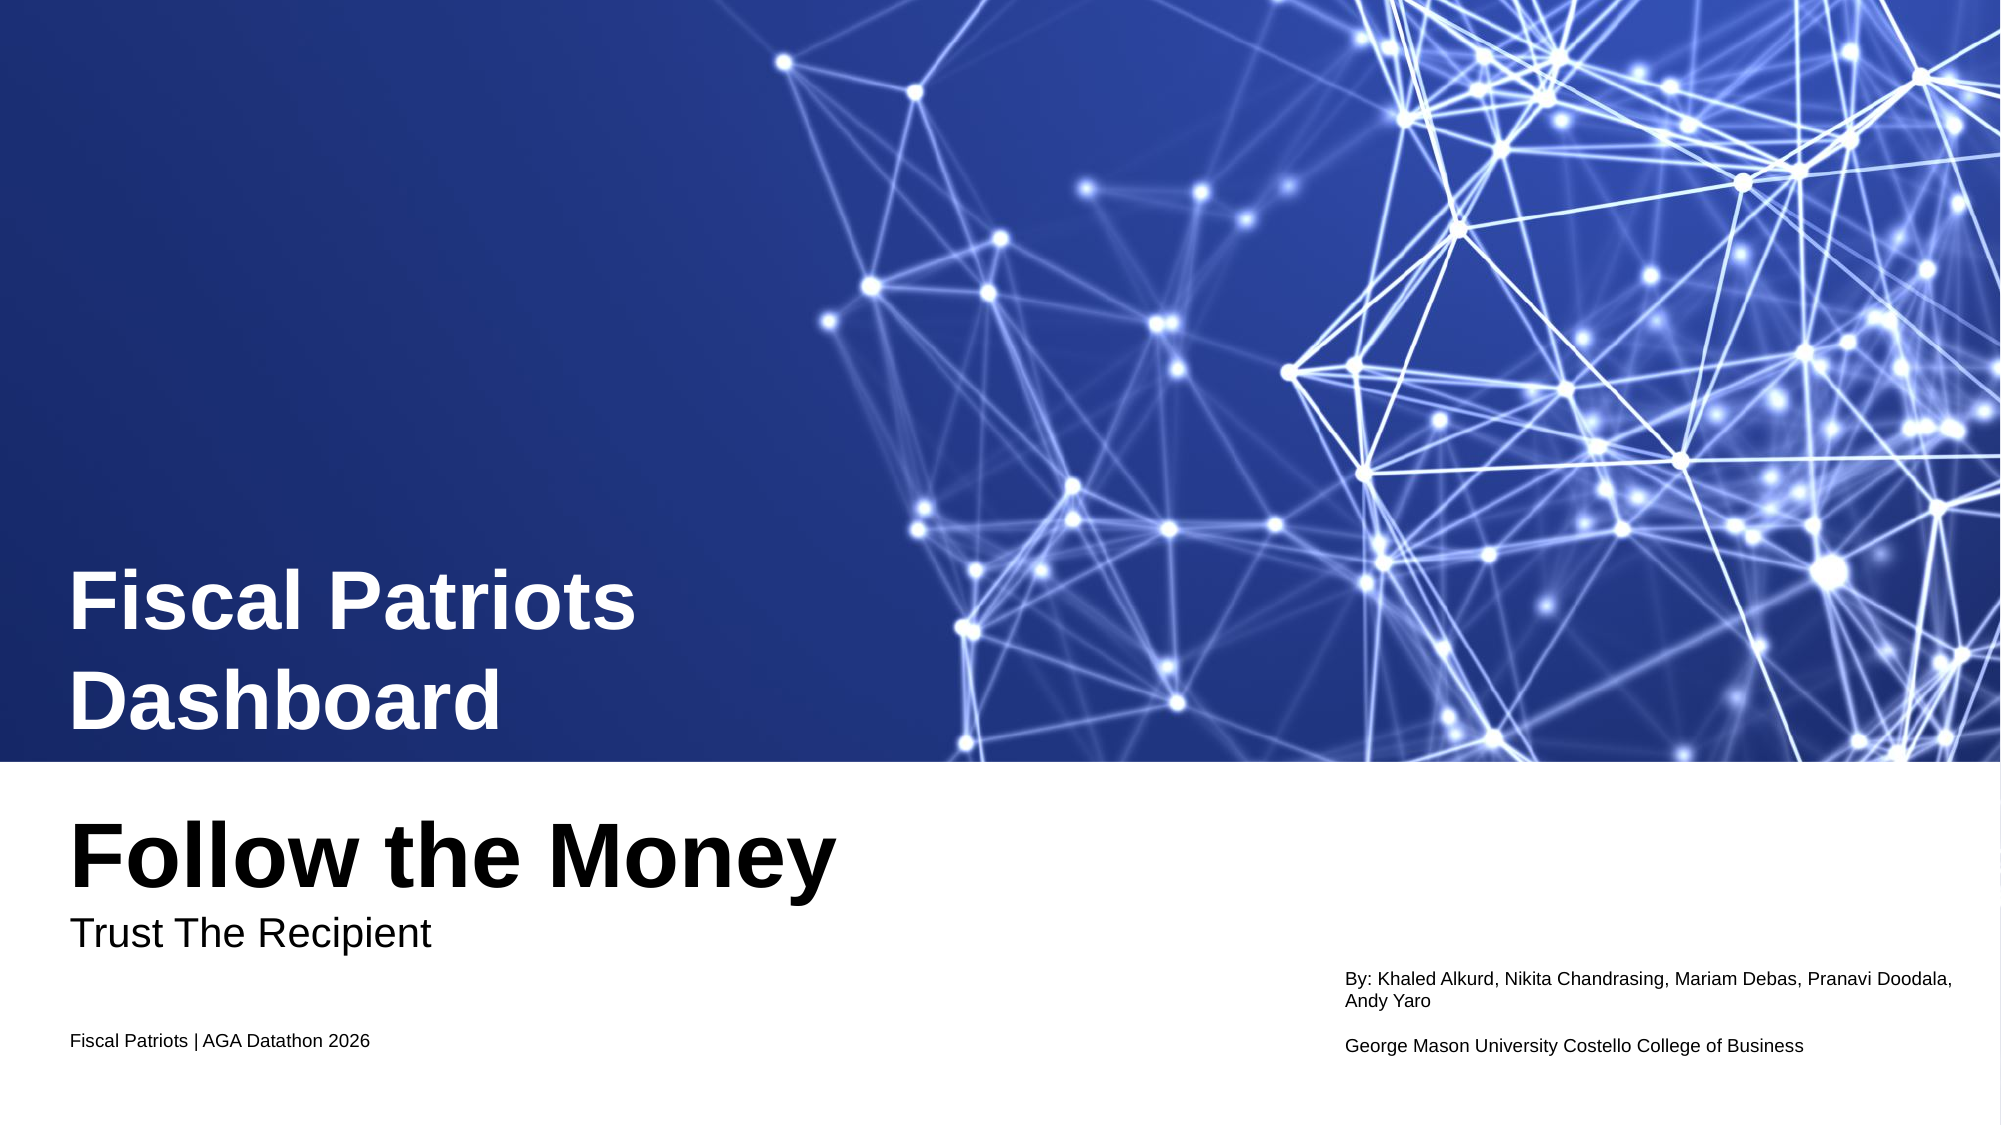

Fiscal Patriots
Dashboard

Follow the Money
Trust The Recipient

By: Khaled Alkurd, Nikita Chandrasing, Mariam Debas, Pranavi Doodala, Andy Yaro   
George Mason University Costello College of Business
Fiscal Patriots | AGA Datathon 2026